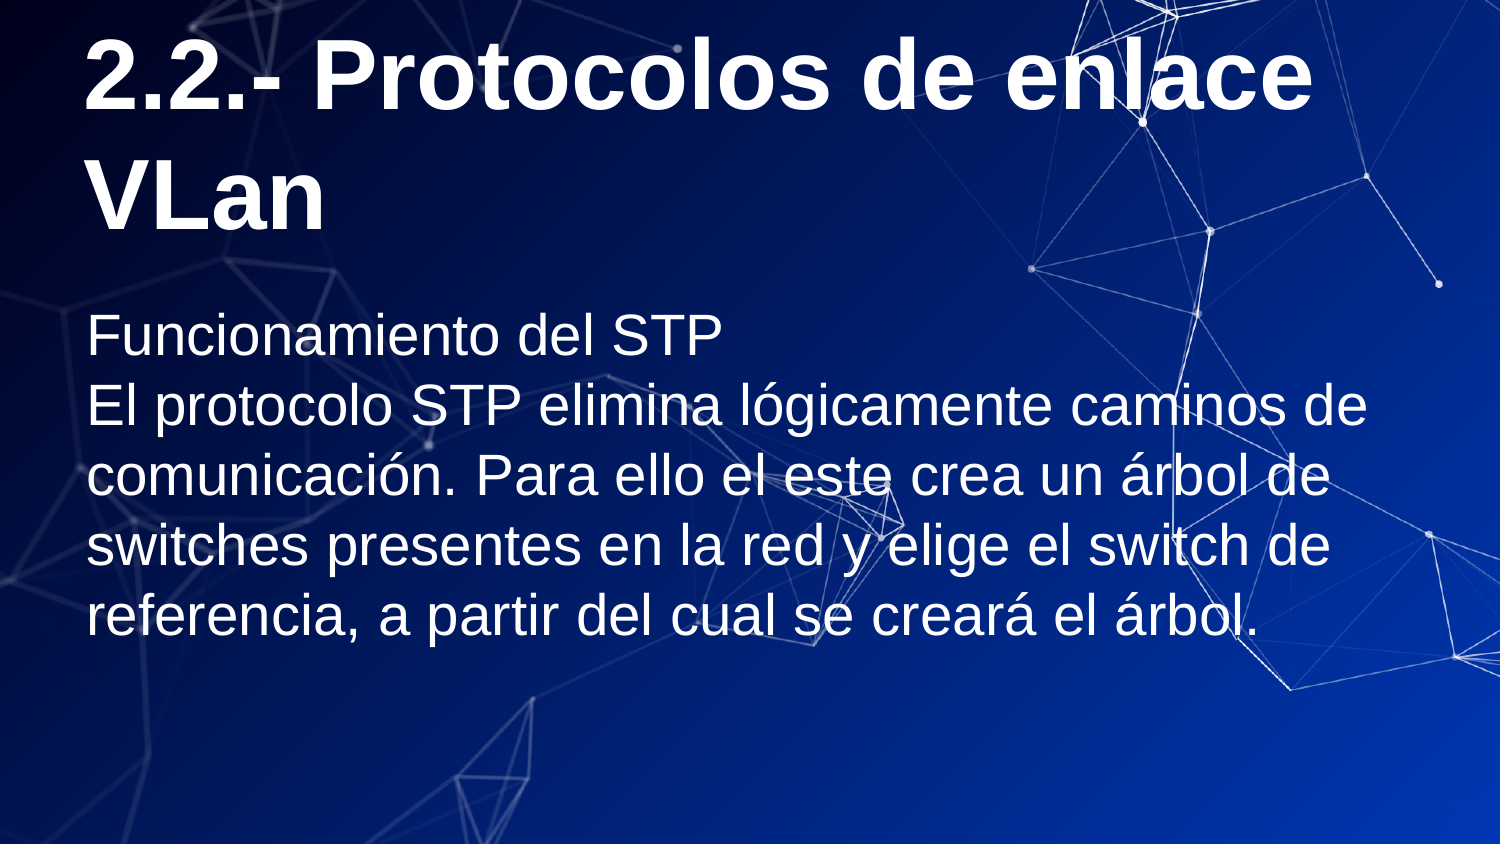

2.2.- Protocolos de enlace VLan
Funcionamiento del STP
El protocolo STP elimina lógicamente caminos de comunicación. Para ello el este crea un árbol de switches presentes en la red y elige el switch de referencia, a partir del cual se creará el árbol.
26